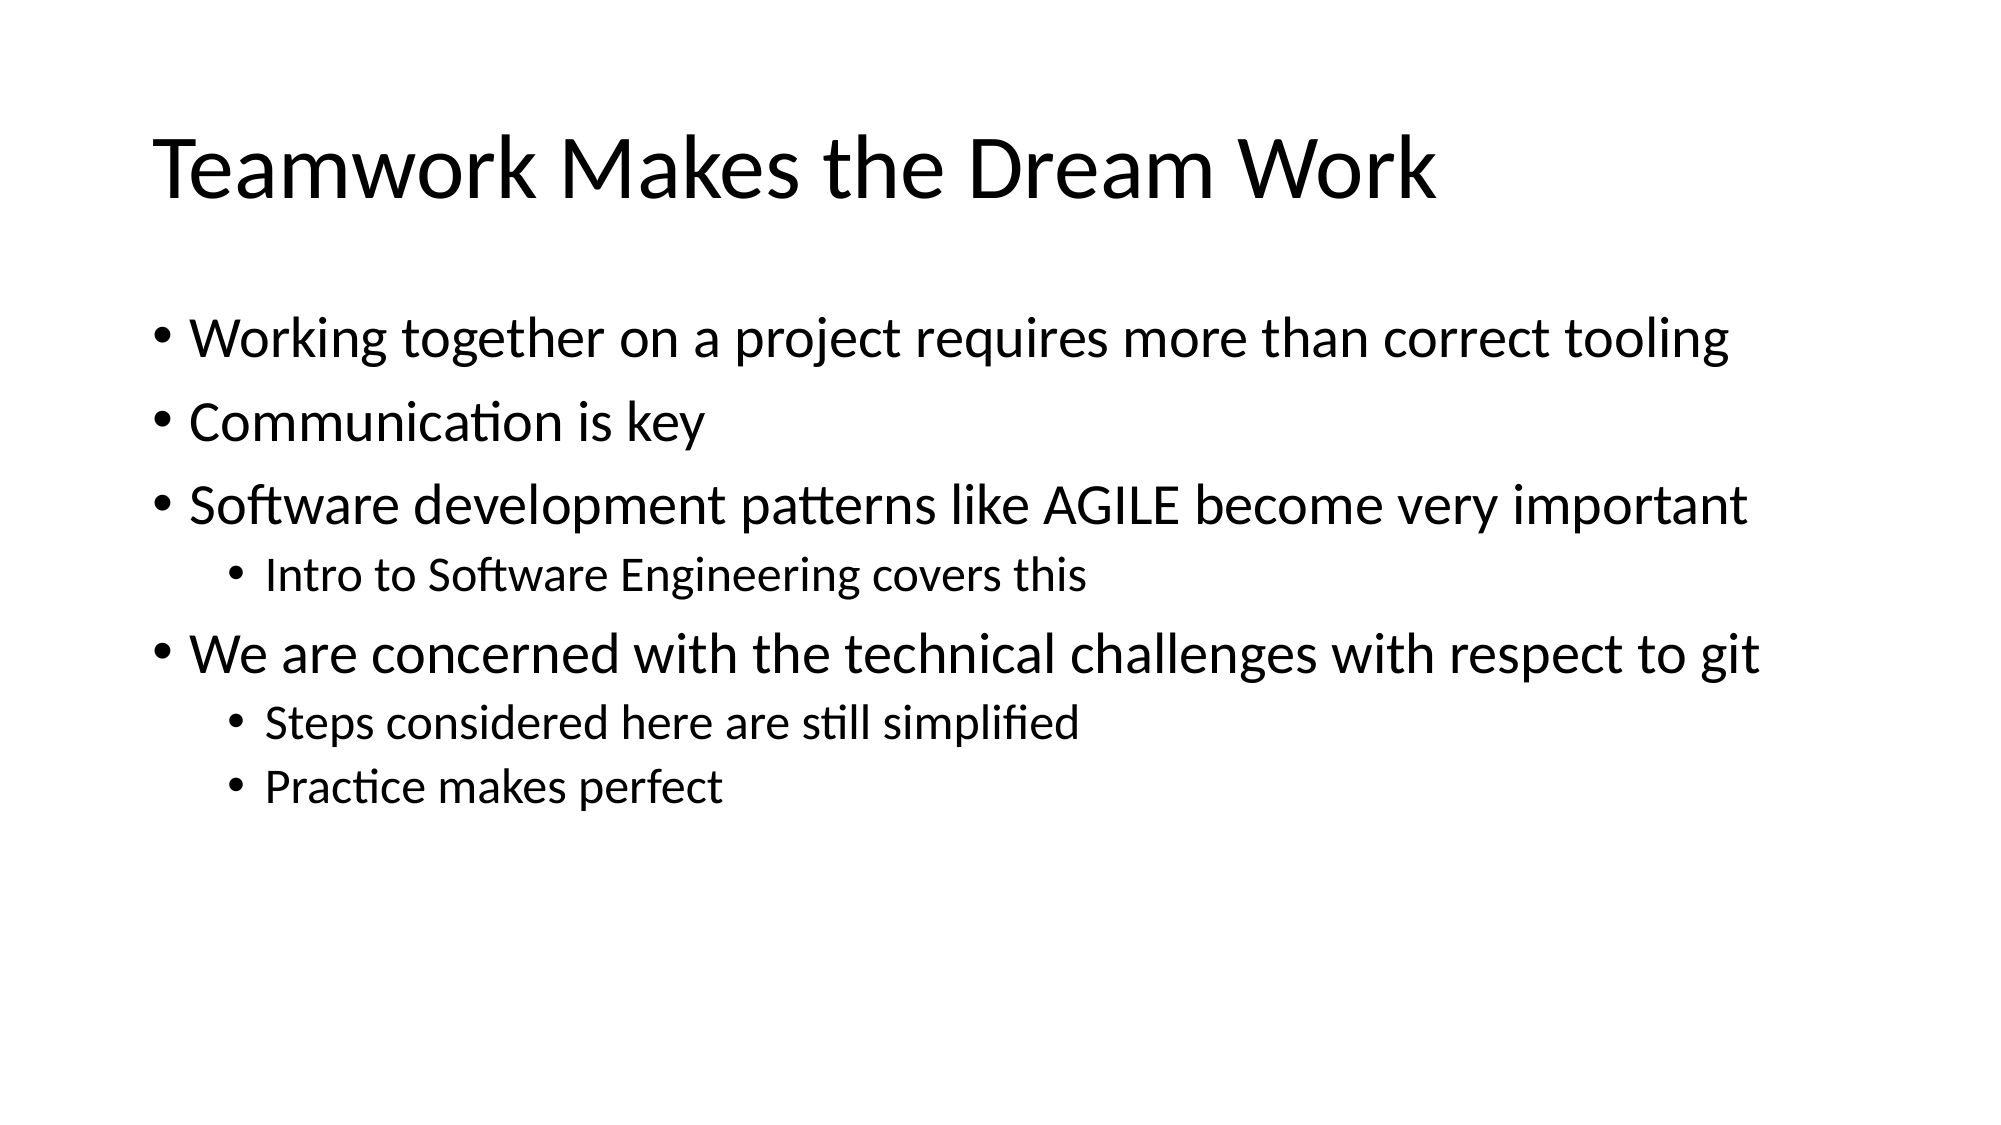

# Teamwork Makes the Dream Work
Working together on a project requires more than correct tooling
Communication is key
Software development patterns like AGILE become very important
Intro to Software Engineering covers this
We are concerned with the technical challenges with respect to git
Steps considered here are still simplified
Practice makes perfect